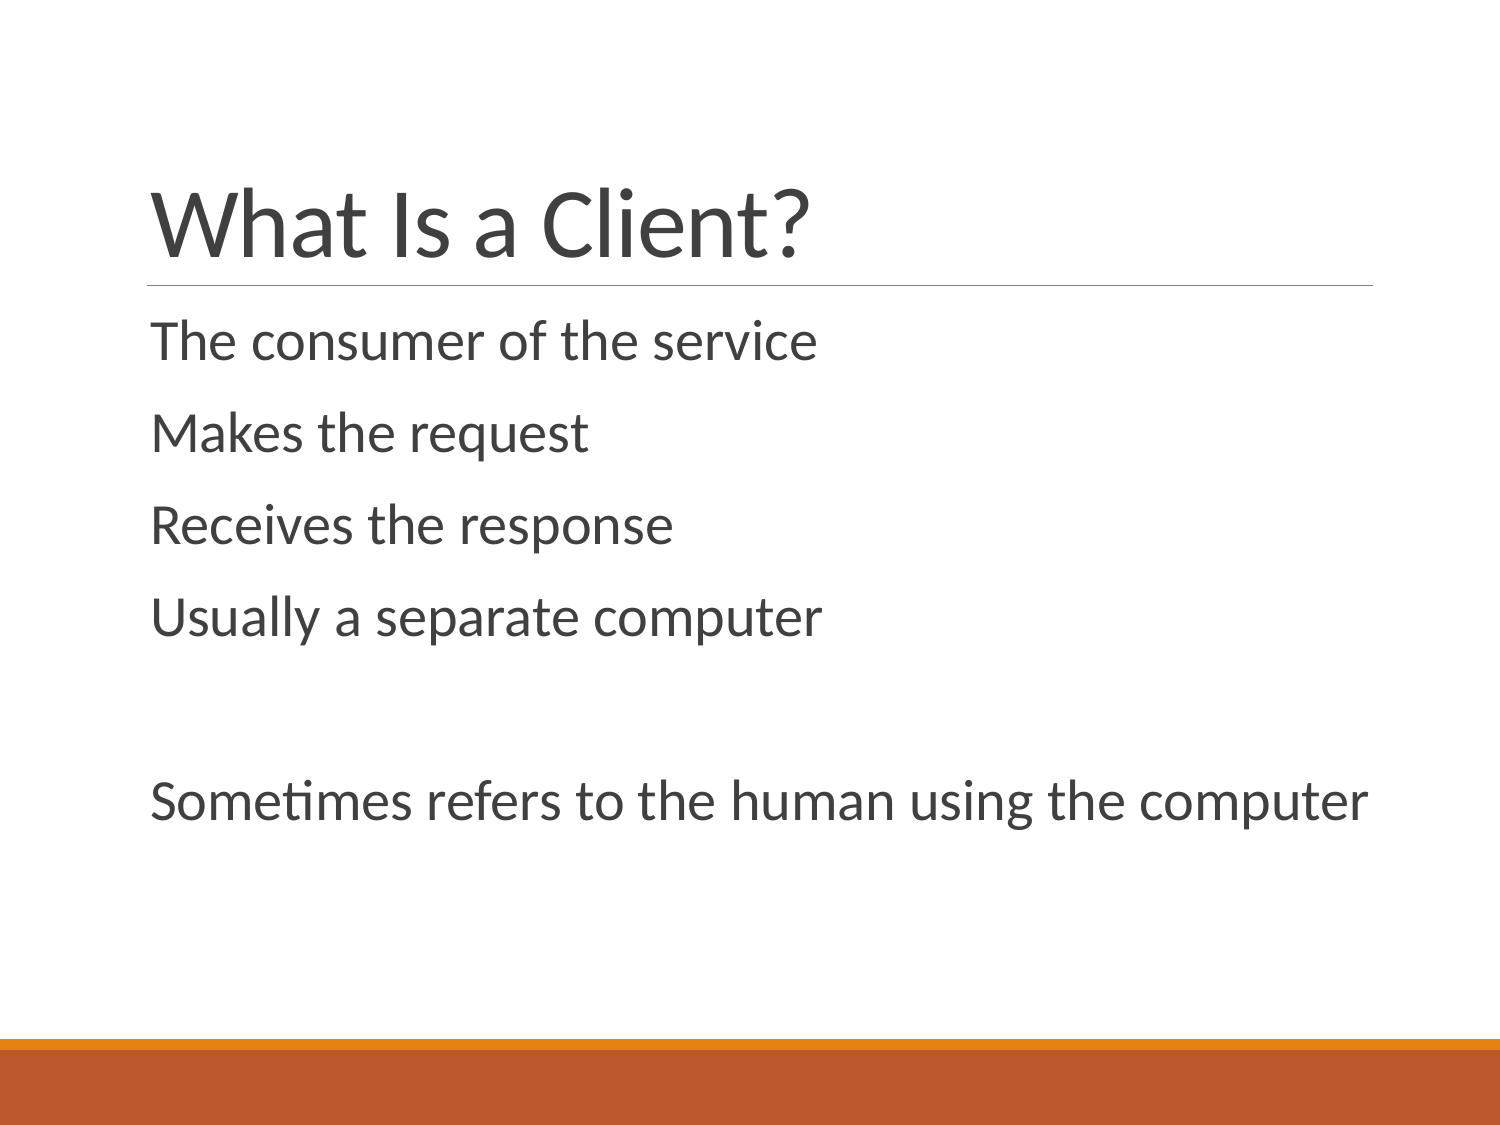

# What Is a Client?
The consumer of the service
Makes the request
Receives the response
Usually a separate computer

Sometimes refers to the human using the computer